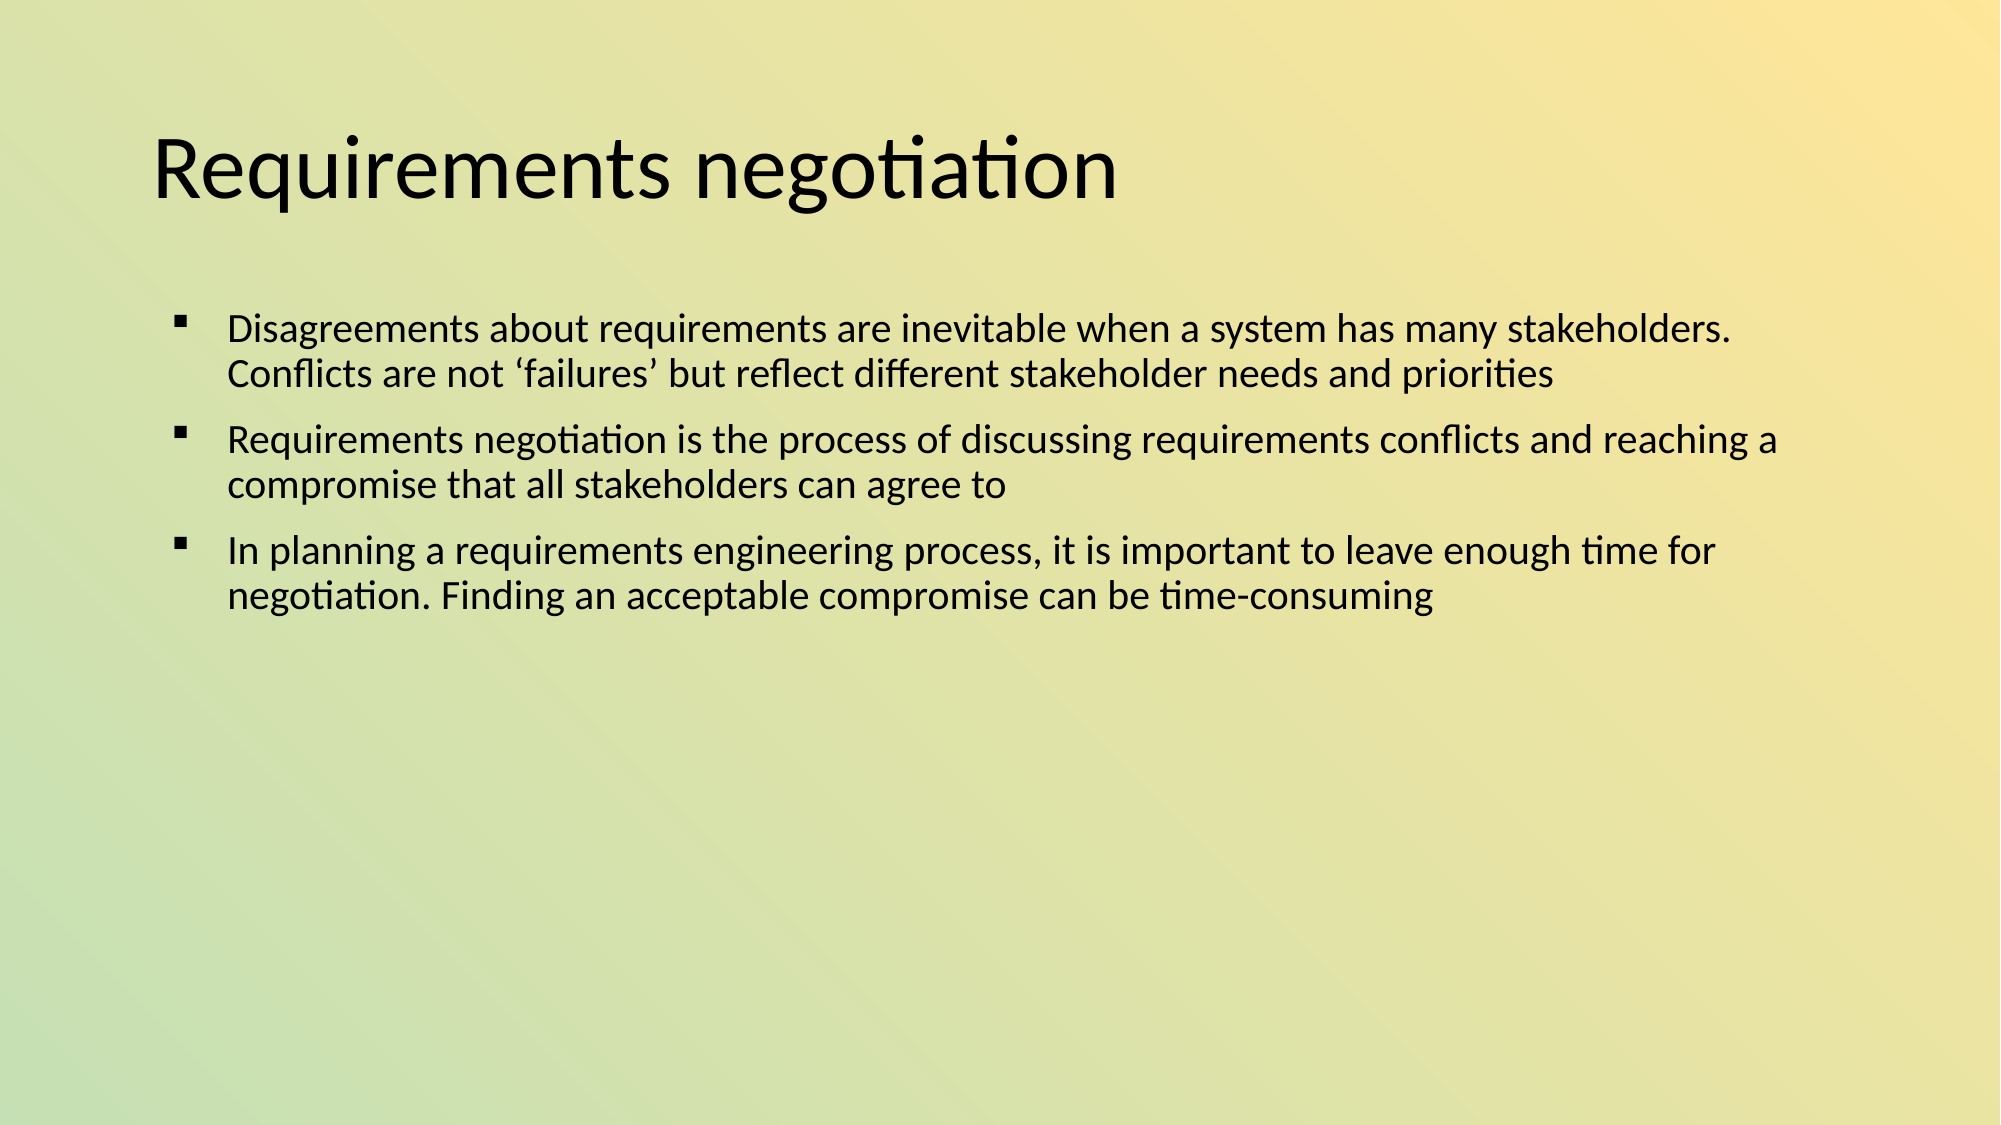

# Requirements negotiation
Disagreements about requirements are inevitable when a system has many stakeholders. Conflicts are not ‘failures’ but reflect different stakeholder needs and priorities
Requirements negotiation is the process of discussing requirements conflicts and reaching a compromise that all stakeholders can agree to
In planning a requirements engineering process, it is important to leave enough time for negotiation. Finding an acceptable compromise can be time-consuming